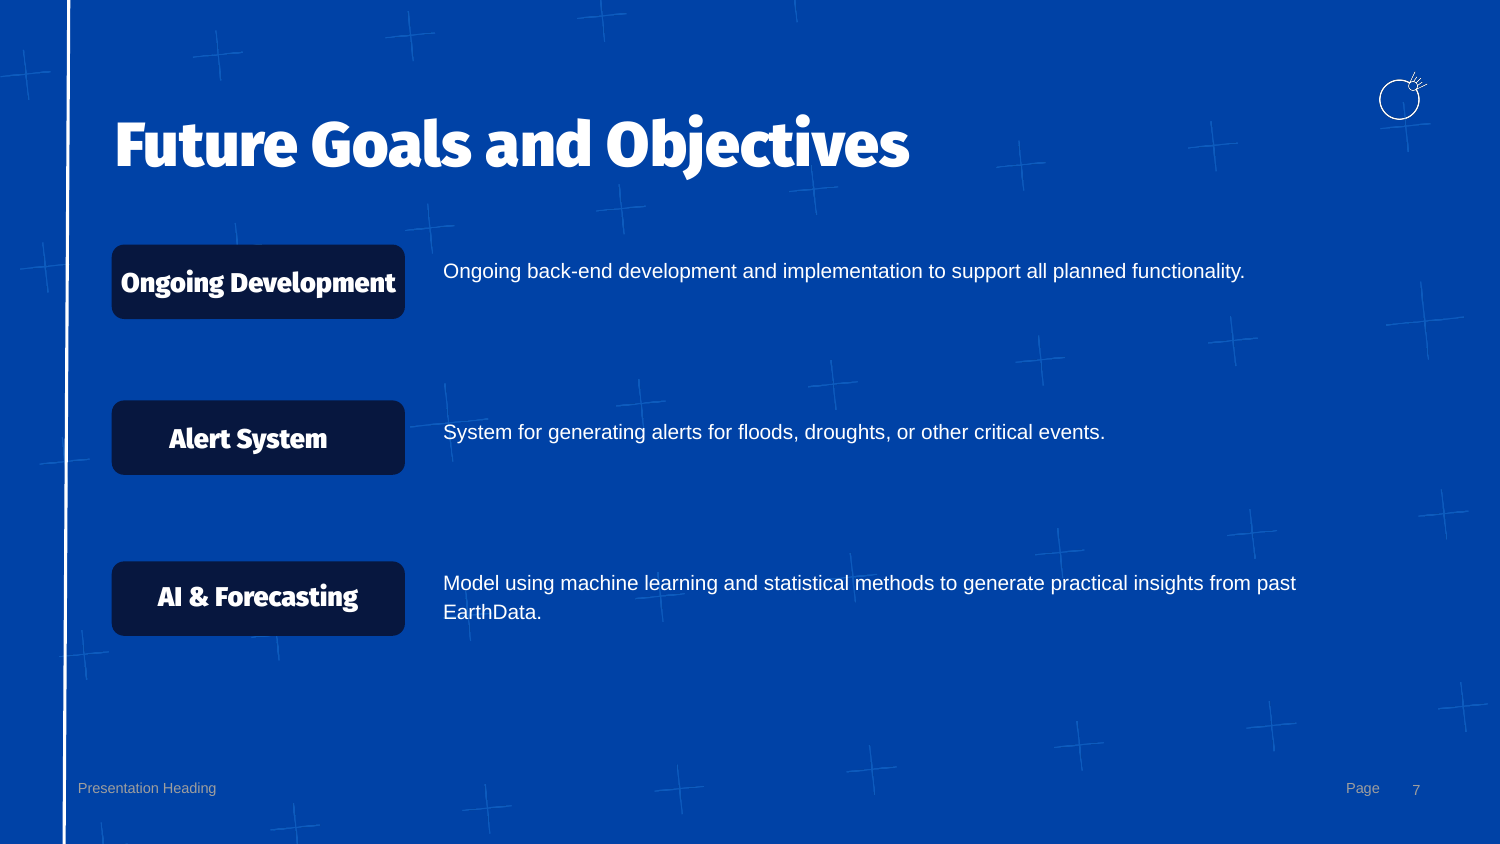

Future Goals and Objectives
Ongoing back-end development and implementation to support all planned functionality.

Ongoing Development

System for generating alerts for floods, droughts, or other critical events.
Alert System
Model using machine learning and statistical methods to generate practical insights from past EarthData.

AI & Forecasting

7